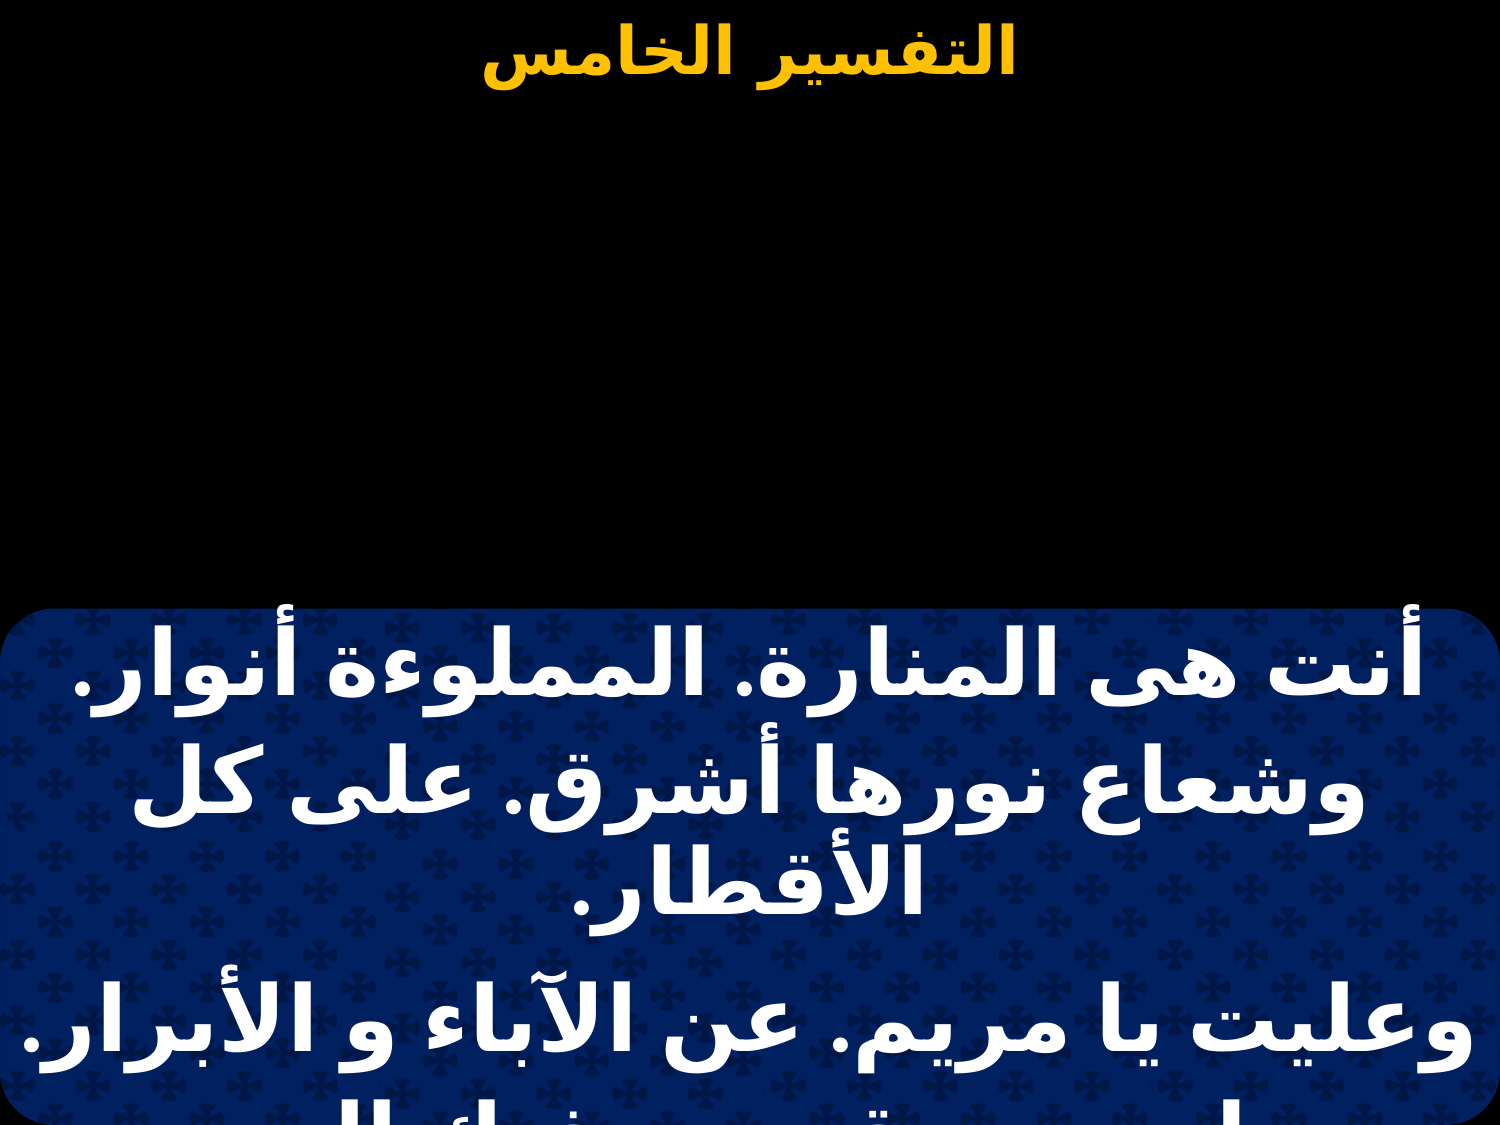

#
| أنت هى المنارة. المملوءة أنوار. |
| --- |
| وشعاع نورها أشرق. على كل الأقطار. |
|  |
| وعليت يا مريم. عن الآباء و الأبرار. |
| حل بروح قدسه. فيك الرب القدوس. |